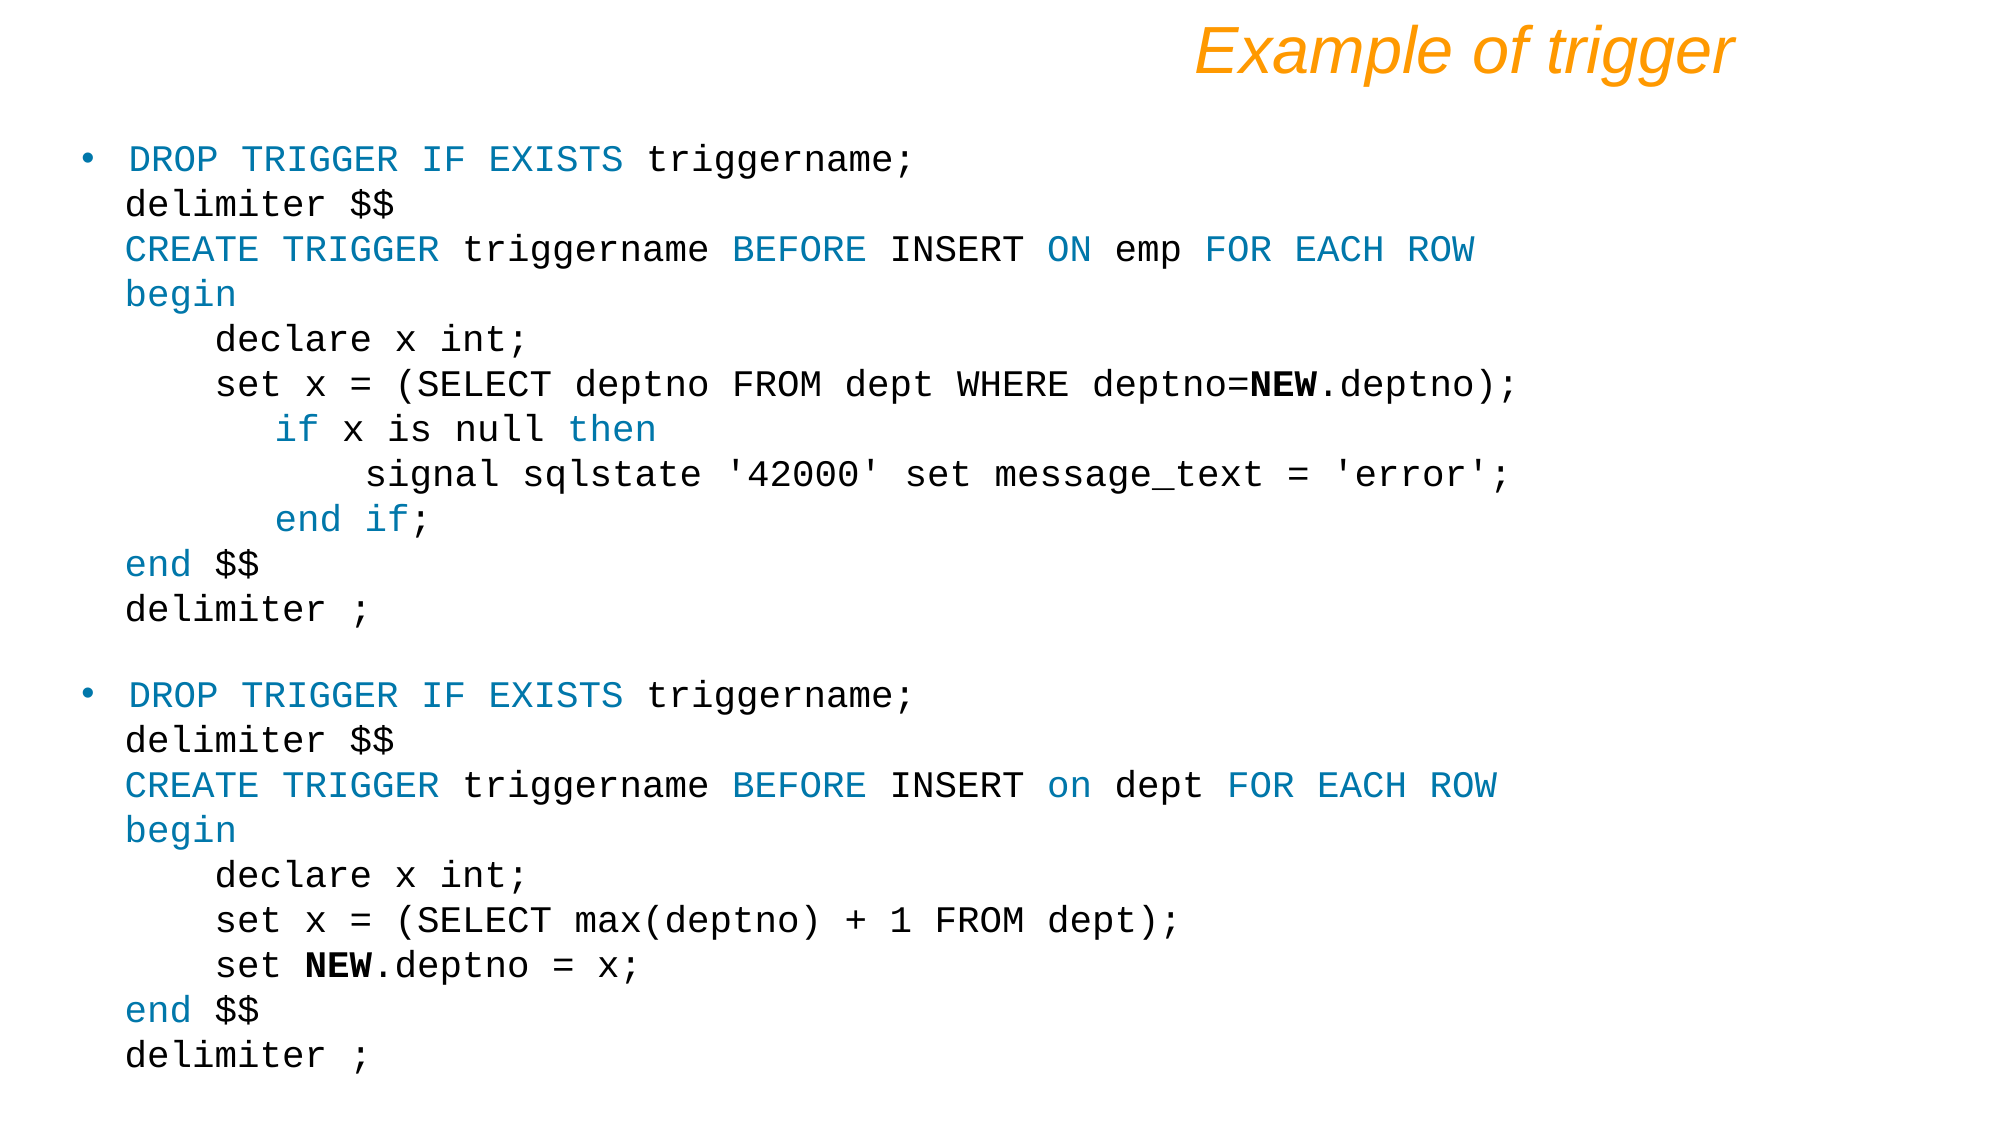

Example of trigger
DROP TRIGGER IF EXISTS triggername;
delimiter $$
CREATE TRIGGER triggername BEFORE INSERT ON emp FOR EACH ROW
begin
    declare x int;
    set x = (SELECT deptno FROM dept WHERE deptno=NEW.deptno);
	if x is null then
	    signal sqlstate '42000' set message_text = 'error';
	end if;
end $$
delimiter ;
DROP TRIGGER IF EXISTS triggername;
delimiter $$
CREATE TRIGGER triggername BEFORE INSERT on dept FOR EACH ROW
begin
    declare x int;
    set x = (SELECT max(deptno) + 1 FROM dept);
    set NEW.deptno = x;
end $$
delimiter ;